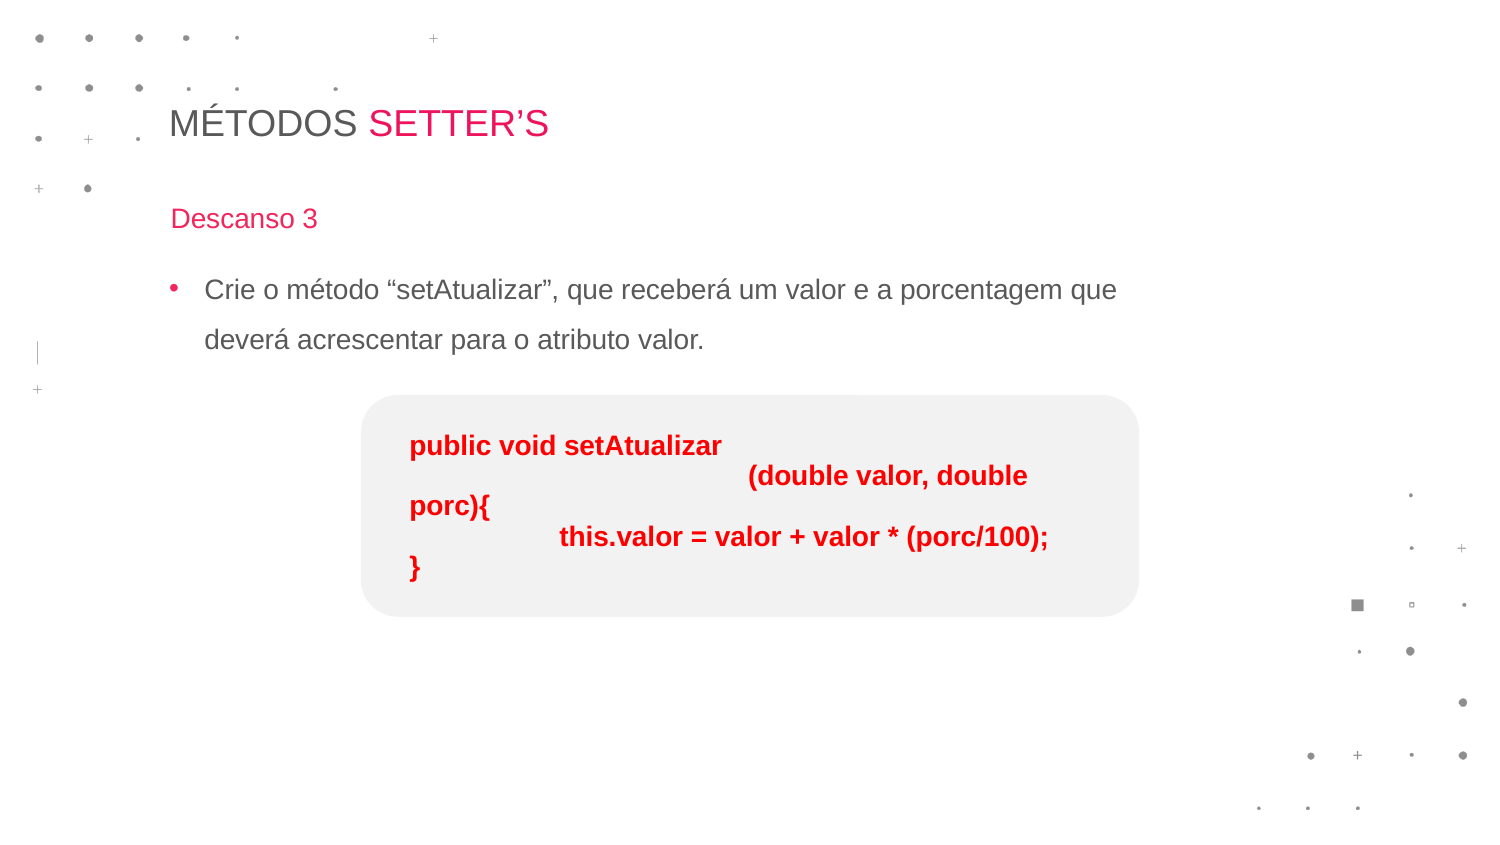

MÉTODOS SETTER’S
Descanso 3
Crie o método “setAtualizar”, que receberá um valor e a porcentagem que deverá acrescentar para o atributo valor.

public void setAtualizar
		     (double valor, double porc){
	this.valor = valor + valor * (porc/100);
}